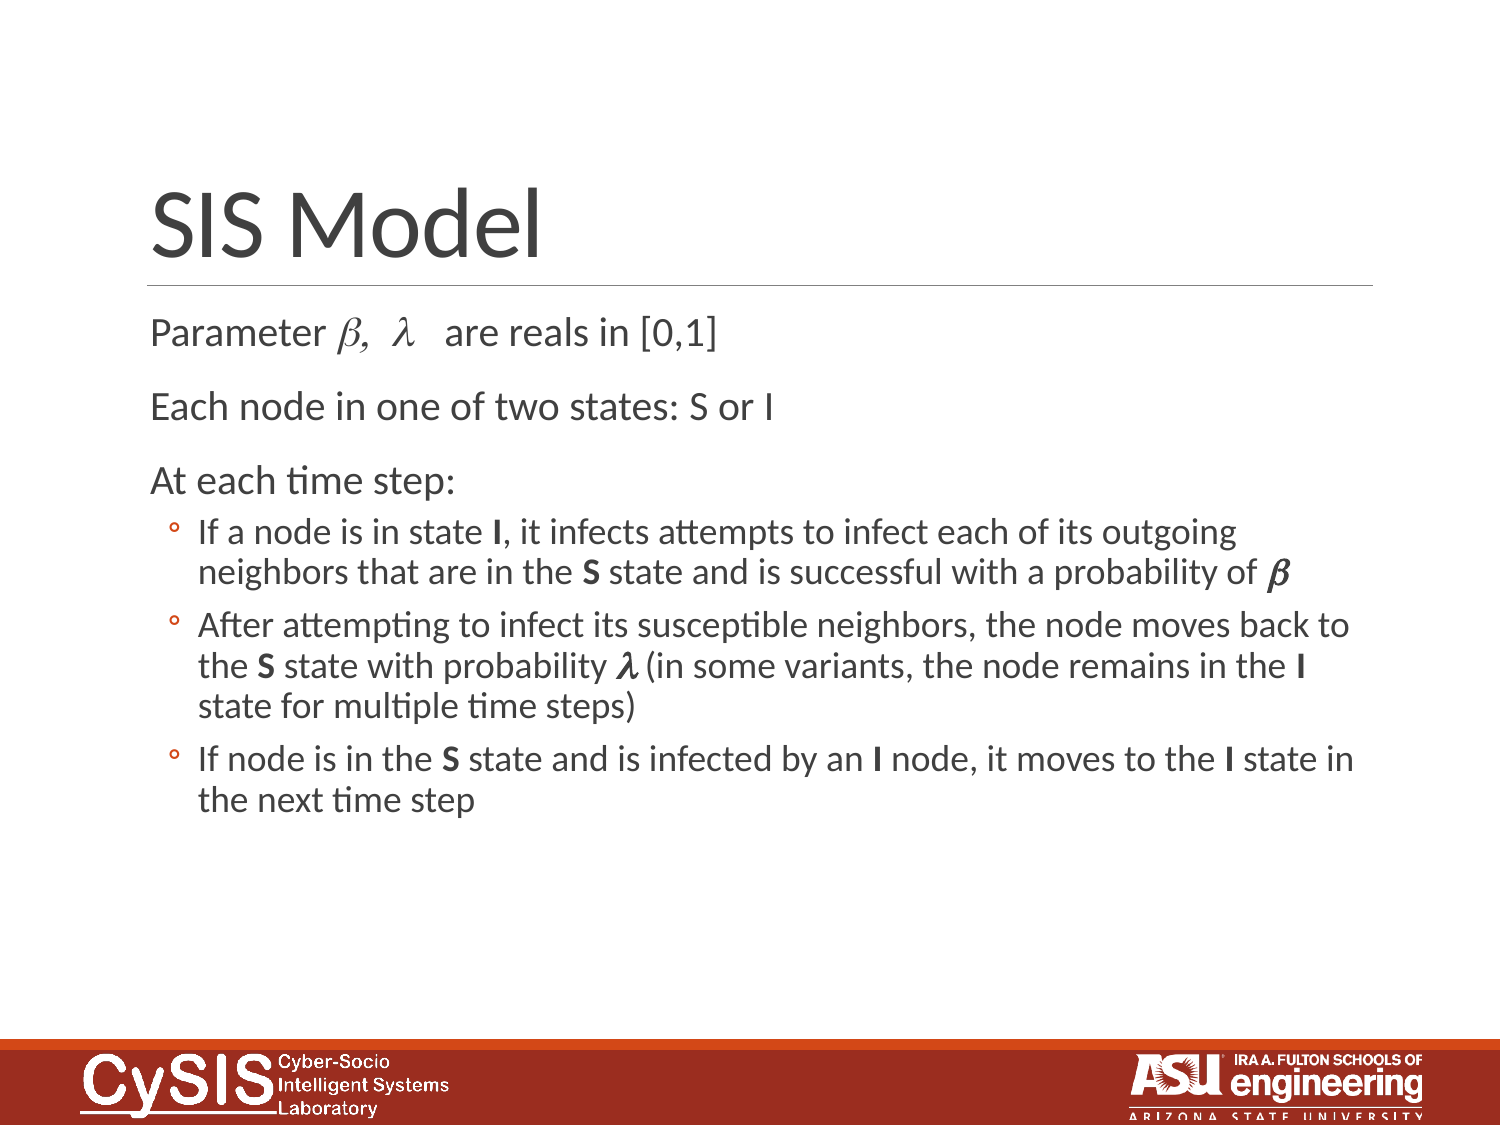

# SIS Model
Parameter β, λ  are reals in [0,1]
Each node in one of two states: S or I
At each time step:
If a node is in state I, it infects attempts to infect each of its outgoing neighbors that are in the S state and is successful with a probability of β
After attempting to infect its susceptible neighbors, the node moves back to the S state with probability λ (in some variants, the node remains in the I state for multiple time steps)
If node is in the S state and is infected by an I node, it moves to the I state in the next time step